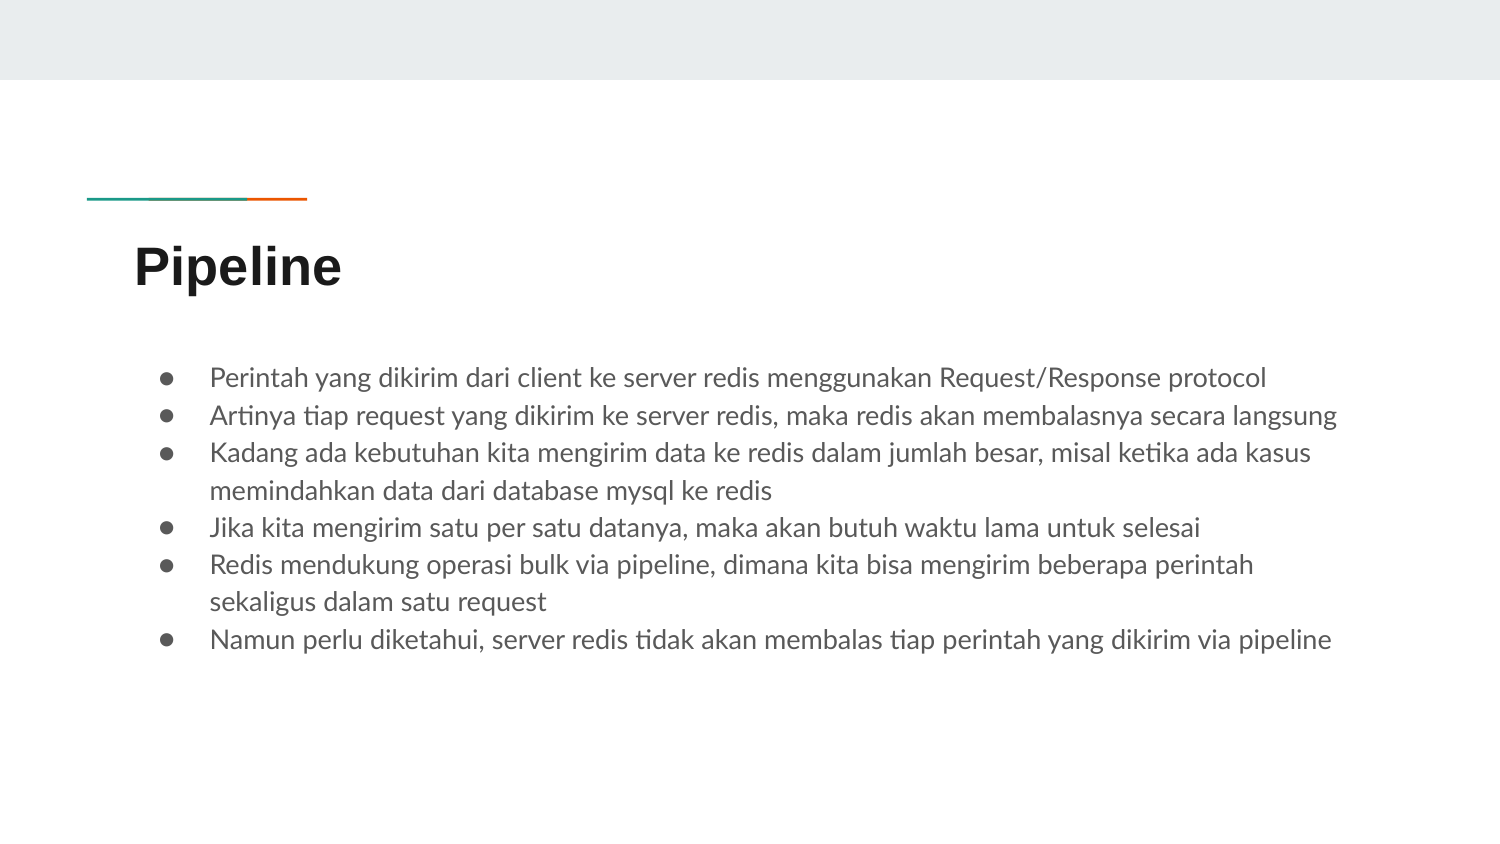

# Pipeline
Perintah yang dikirim dari client ke server redis menggunakan Request/Response protocol
Artinya tiap request yang dikirim ke server redis, maka redis akan membalasnya secara langsung
Kadang ada kebutuhan kita mengirim data ke redis dalam jumlah besar, misal ketika ada kasus memindahkan data dari database mysql ke redis
Jika kita mengirim satu per satu datanya, maka akan butuh waktu lama untuk selesai
Redis mendukung operasi bulk via pipeline, dimana kita bisa mengirim beberapa perintah sekaligus dalam satu request
Namun perlu diketahui, server redis tidak akan membalas tiap perintah yang dikirim via pipeline